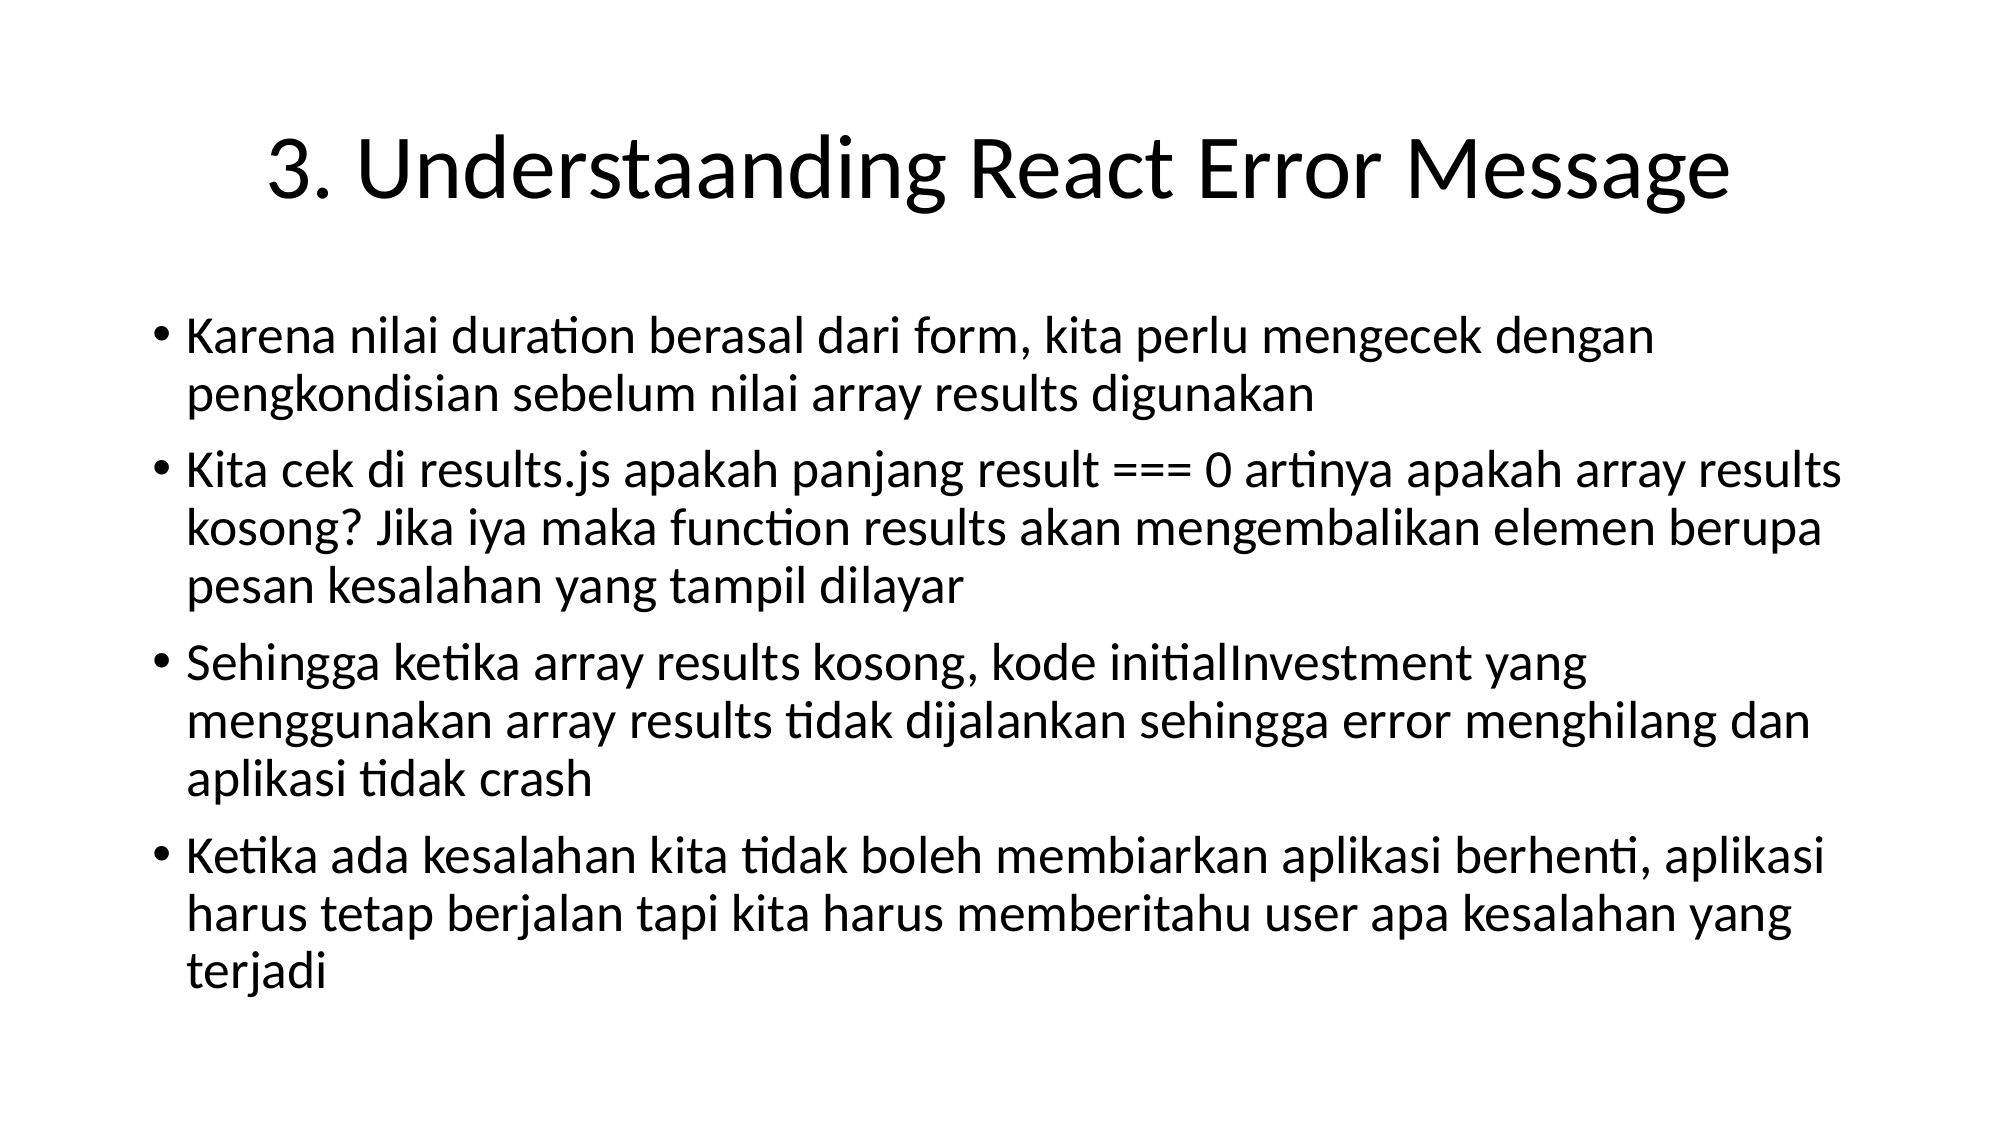

# 3. Understaanding React Error Message
Karena nilai duration berasal dari form, kita perlu mengecek dengan pengkondisian sebelum nilai array results digunakan
Kita cek di results.js apakah panjang result === 0 artinya apakah array results kosong? Jika iya maka function results akan mengembalikan elemen berupa pesan kesalahan yang tampil dilayar
Sehingga ketika array results kosong, kode initialInvestment yang menggunakan array results tidak dijalankan sehingga error menghilang dan aplikasi tidak crash
Ketika ada kesalahan kita tidak boleh membiarkan aplikasi berhenti, aplikasi harus tetap berjalan tapi kita harus memberitahu user apa kesalahan yang terjadi